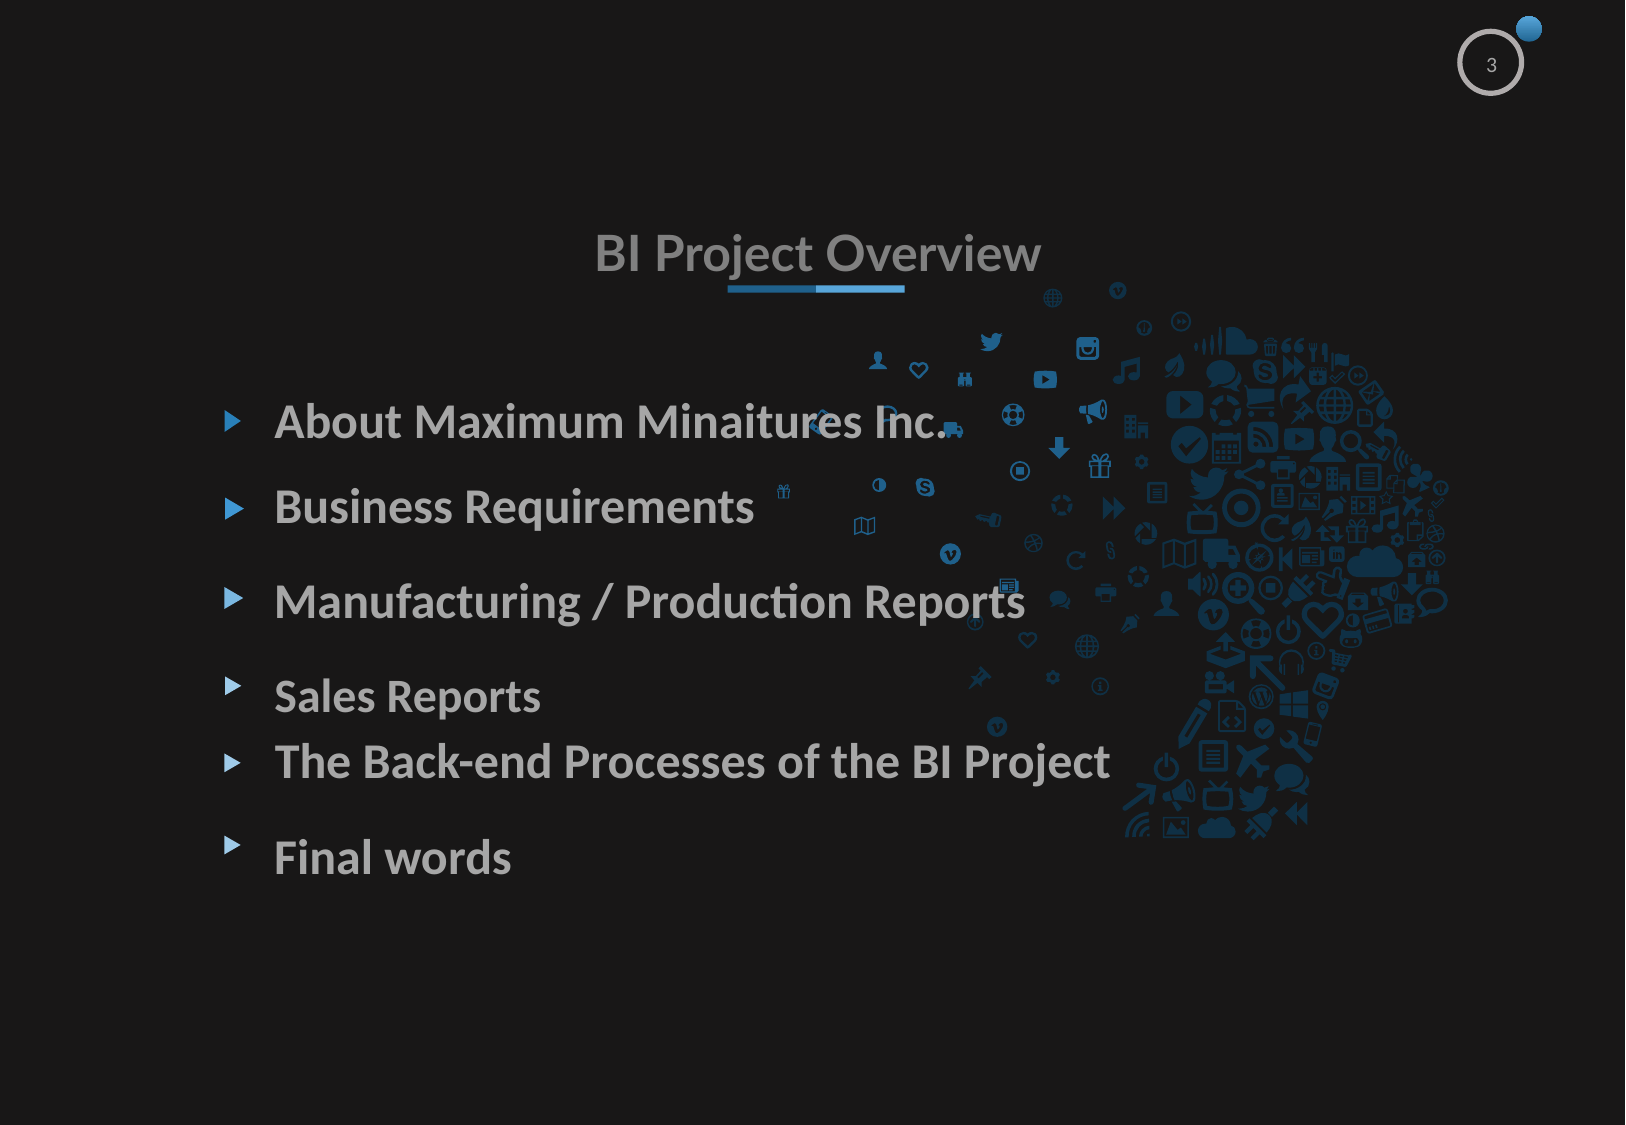

3
BI Project Overview

About Maximum Minaitures Inc.

Business Requirements

Manufacturing / Production Reports

Sales Reports

The Back-end Processes of the BI Project

Final words